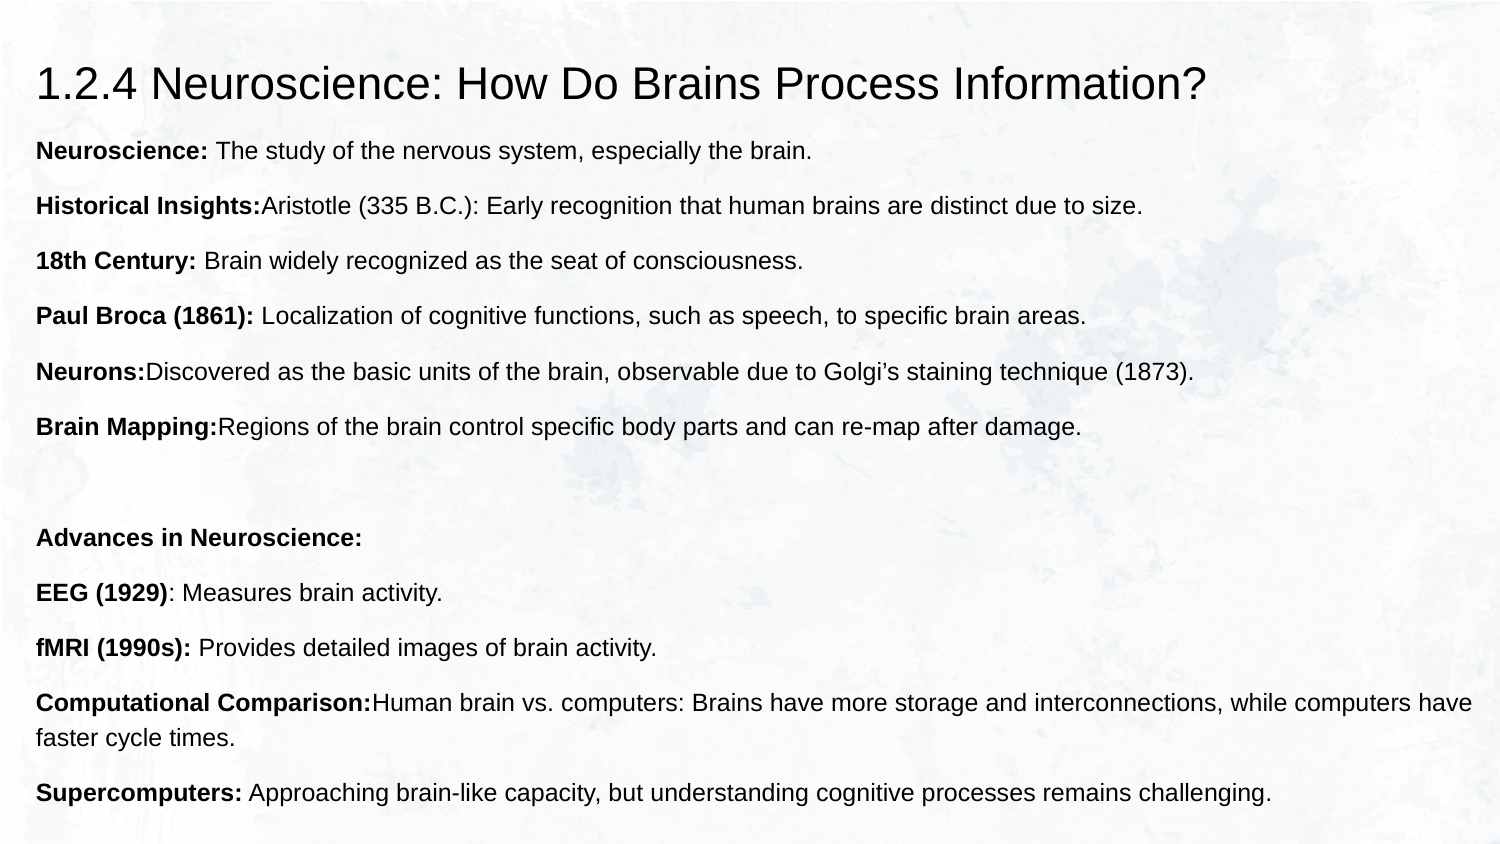

1.2.4 Neuroscience: How Do Brains Process Information?
Neuroscience: The study of the nervous system, especially the brain.
Historical Insights:Aristotle (335 B.C.): Early recognition that human brains are distinct due to size.
18th Century: Brain widely recognized as the seat of consciousness.
Paul Broca (1861): Localization of cognitive functions, such as speech, to specific brain areas.
Neurons:Discovered as the basic units of the brain, observable due to Golgi’s staining technique (1873).
Brain Mapping:Regions of the brain control specific body parts and can re-map after damage.

Advances in Neuroscience:
EEG (1929): Measures brain activity.
fMRI (1990s): Provides detailed images of brain activity.
Computational Comparison:Human brain vs. computers: Brains have more storage and interconnections, while computers have faster cycle times.
Supercomputers: Approaching brain-like capacity, but understanding cognitive processes remains challenging.